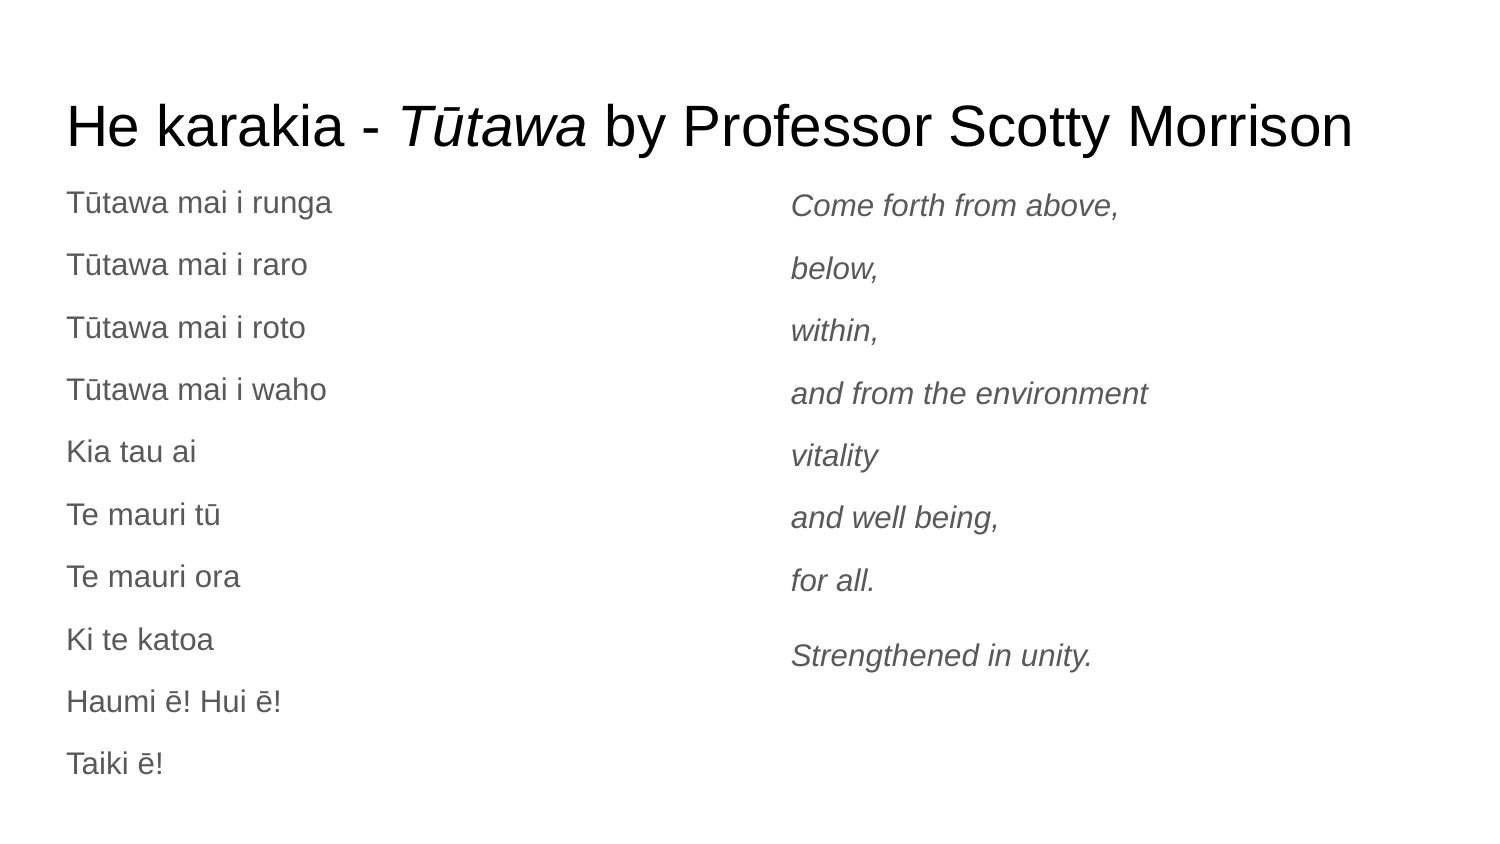

# He karakia - Tūtawa by Professor Scotty Morrison
Tūtawa mai i runga
Tūtawa mai i raro
Tūtawa mai i roto
Tūtawa mai i waho
Kia tau ai
Te mauri tū
Te mauri ora
Ki te katoa
Haumi ē! Hui ē!
Taiki ē!

Come forth from above,
below,
within,
and from the environment
vitality
and well being,
for all.
Strengthened in unity.